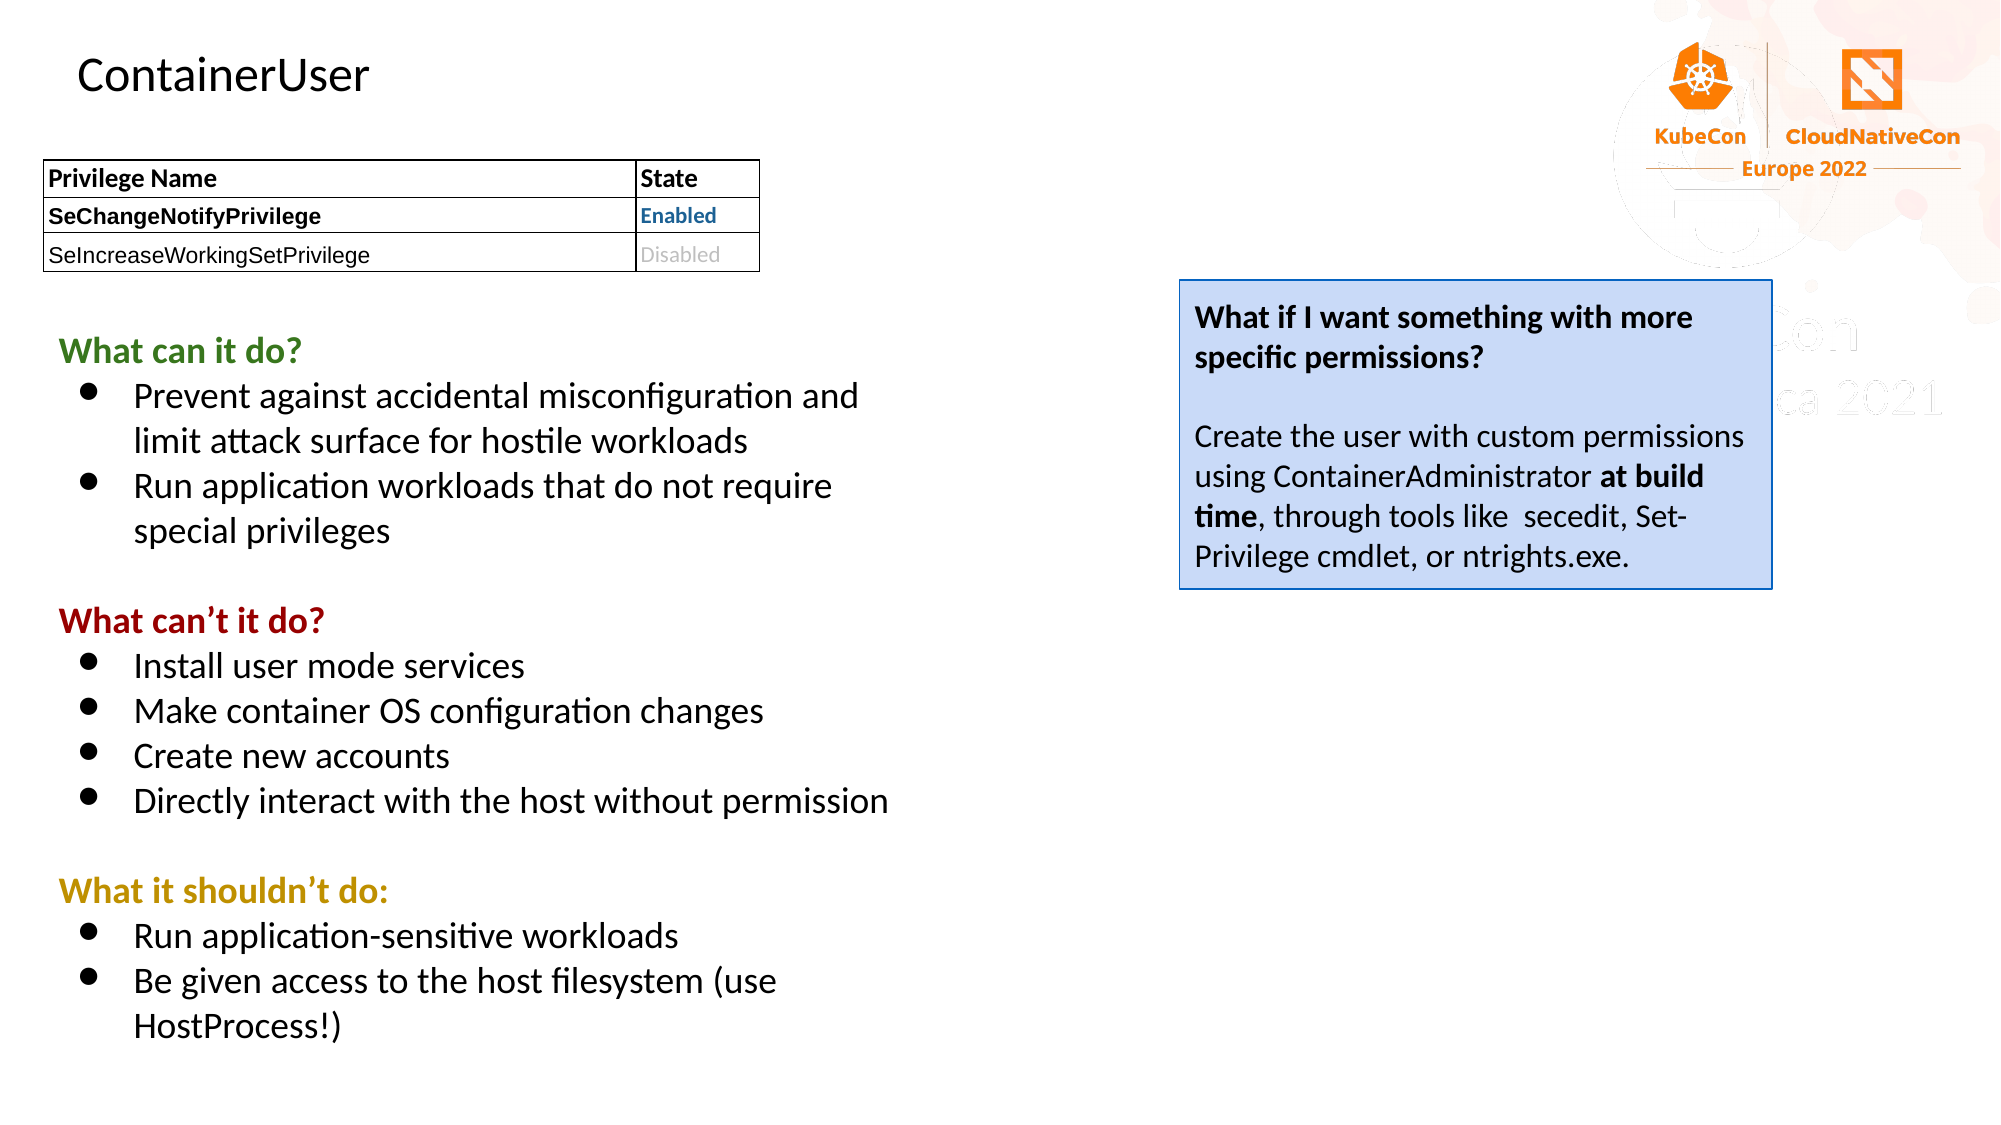

ContainerUser
| Privilege Name | State |
| --- | --- |
| SeChangeNotifyPrivilege | Enabled |
| SeIncreaseWorkingSetPrivilege | Disabled |
What if I want something with more specific permissions?

Create the user with custom permissions using ContainerAdministrator at build time, through tools like  secedit, Set-Privilege cmdlet, or ntrights.exe.
What can it do?
Prevent against accidental misconfiguration and limit attack surface for hostile workloads
Run application workloads that do not require special privileges

What can’t it do?
Install user mode services
Make container OS configuration changes
Create new accounts
Directly interact with the host without permission
What it shouldn’t do:
Run application-sensitive workloads
Be given access to the host filesystem (use HostProcess!)